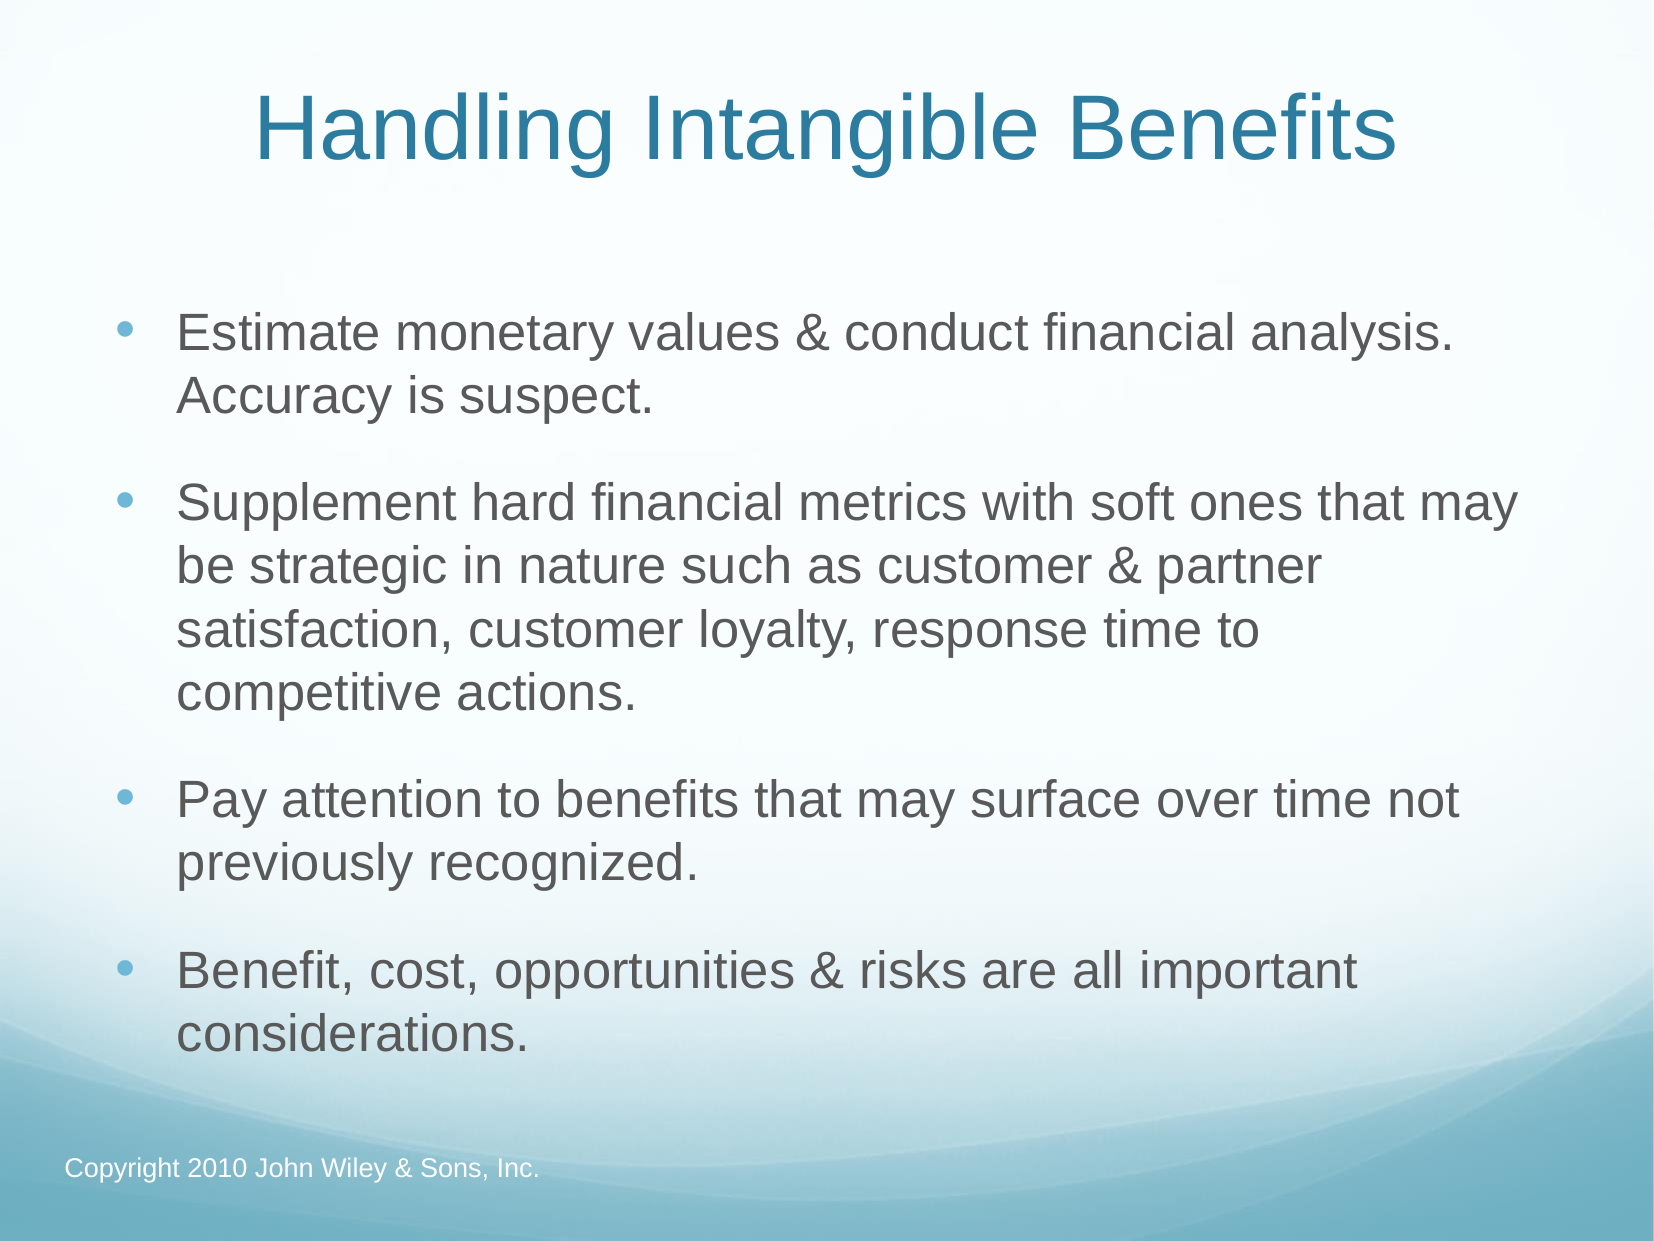

# Handling Intangible Benefits
Estimate monetary values & conduct financial analysis.  Accuracy is suspect.
Supplement hard financial metrics with soft ones that may be strategic in nature such as customer & partner satisfaction, customer loyalty, response time to competitive actions.
Pay attention to benefits that may surface over time not previously recognized.
Benefit, cost, opportunities & risks are all important considerations.
Copyright 2010 John Wiley & Sons, Inc.